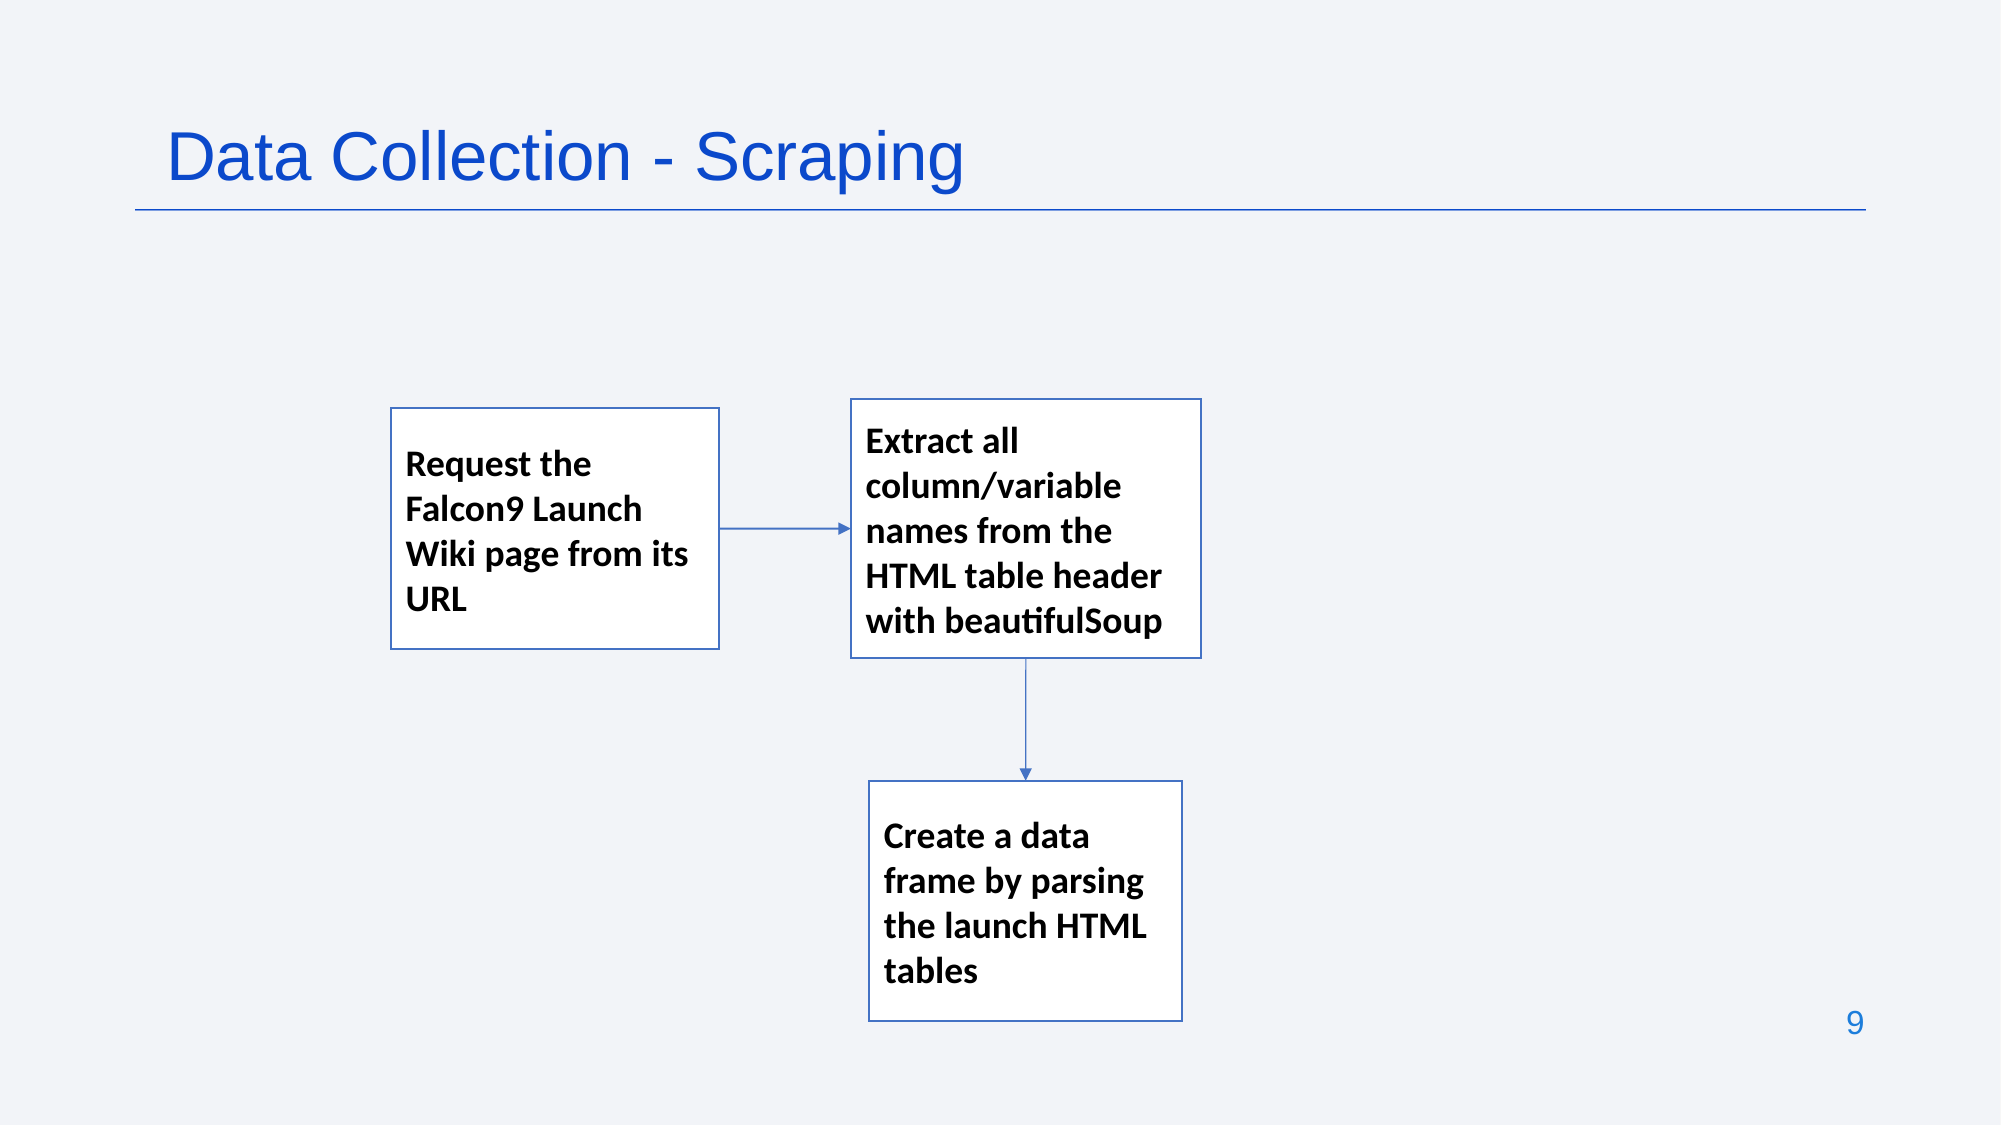

Data Collection - Scraping

Extract all column/variable names from the HTML table header with beautifulSoup

Request the Falcon9 Launch Wiki page from its URL
Create a data frame by parsing the launch HTML tables
9